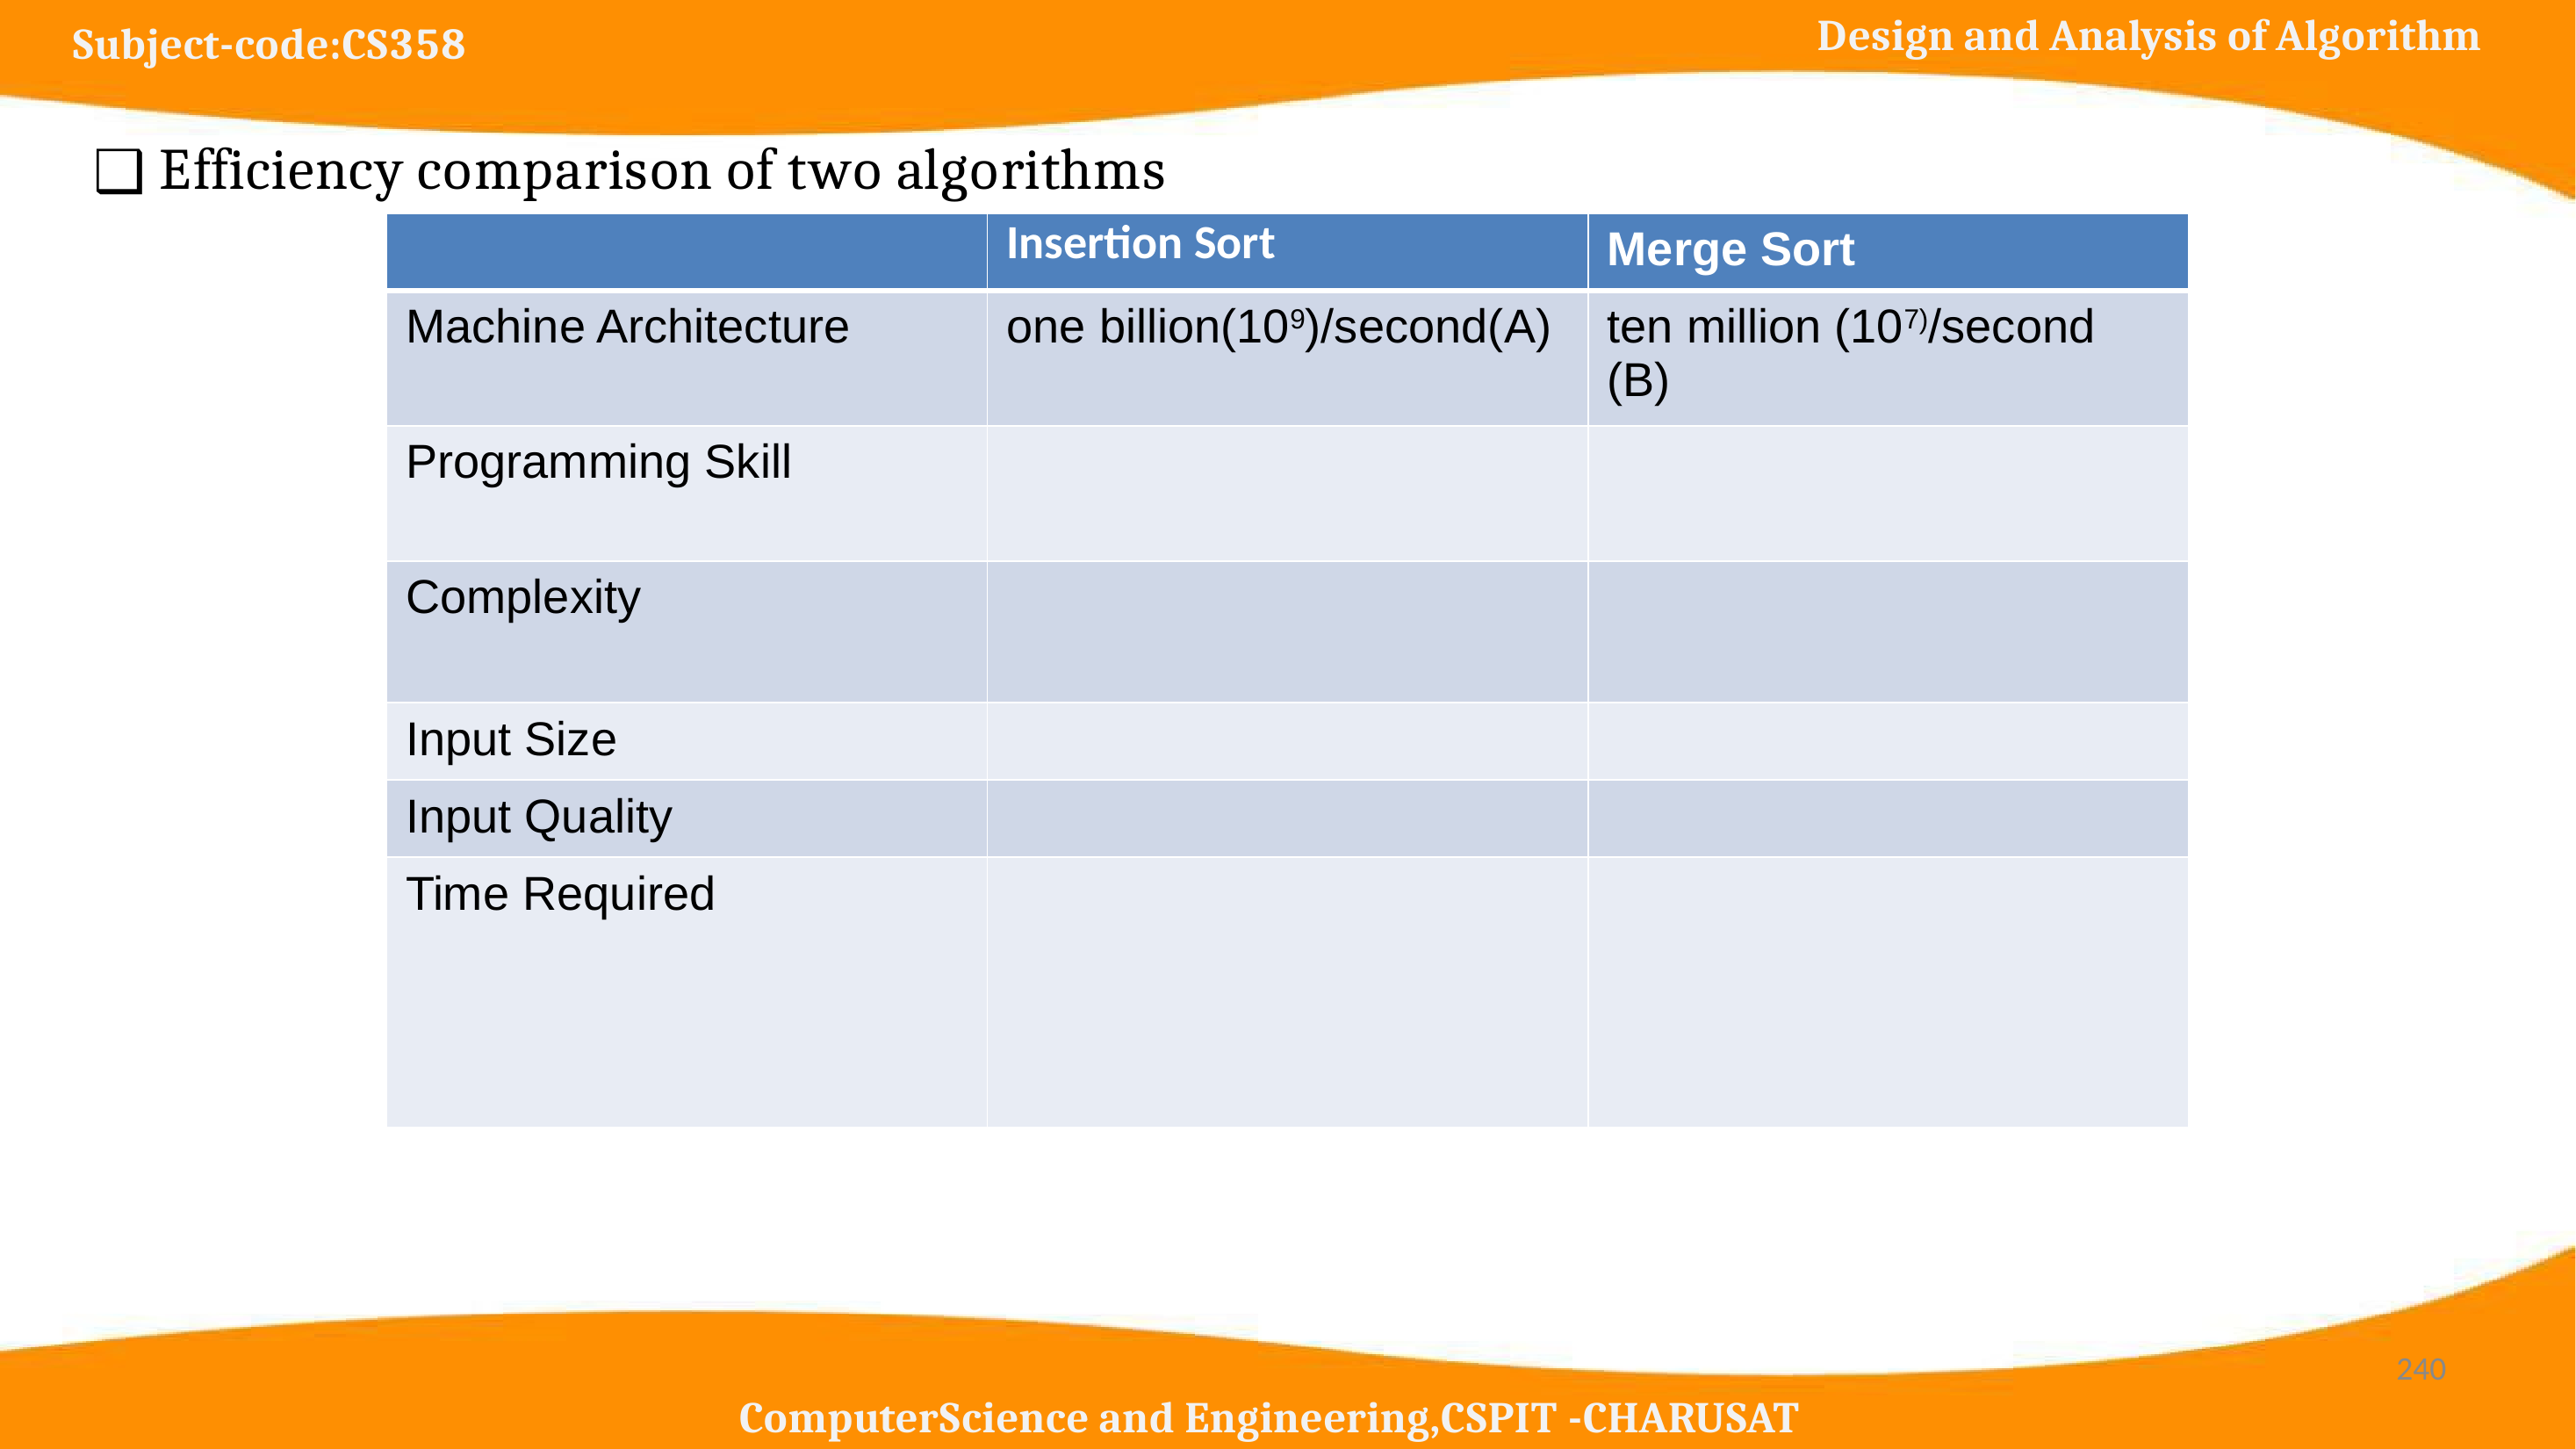

Efficiency comparison of two algorithms
|  | Insertion Sort | Merge Sort |
| --- | --- | --- |
| Machine Architecture | one billion(109)/second(A) | ten million (107)/second (B) |
| Programming Skill |  |  |
| Complexity |  |  |
| Input Size |  |  |
| Input Quality |  |  |
| Time Required |  |  |
240